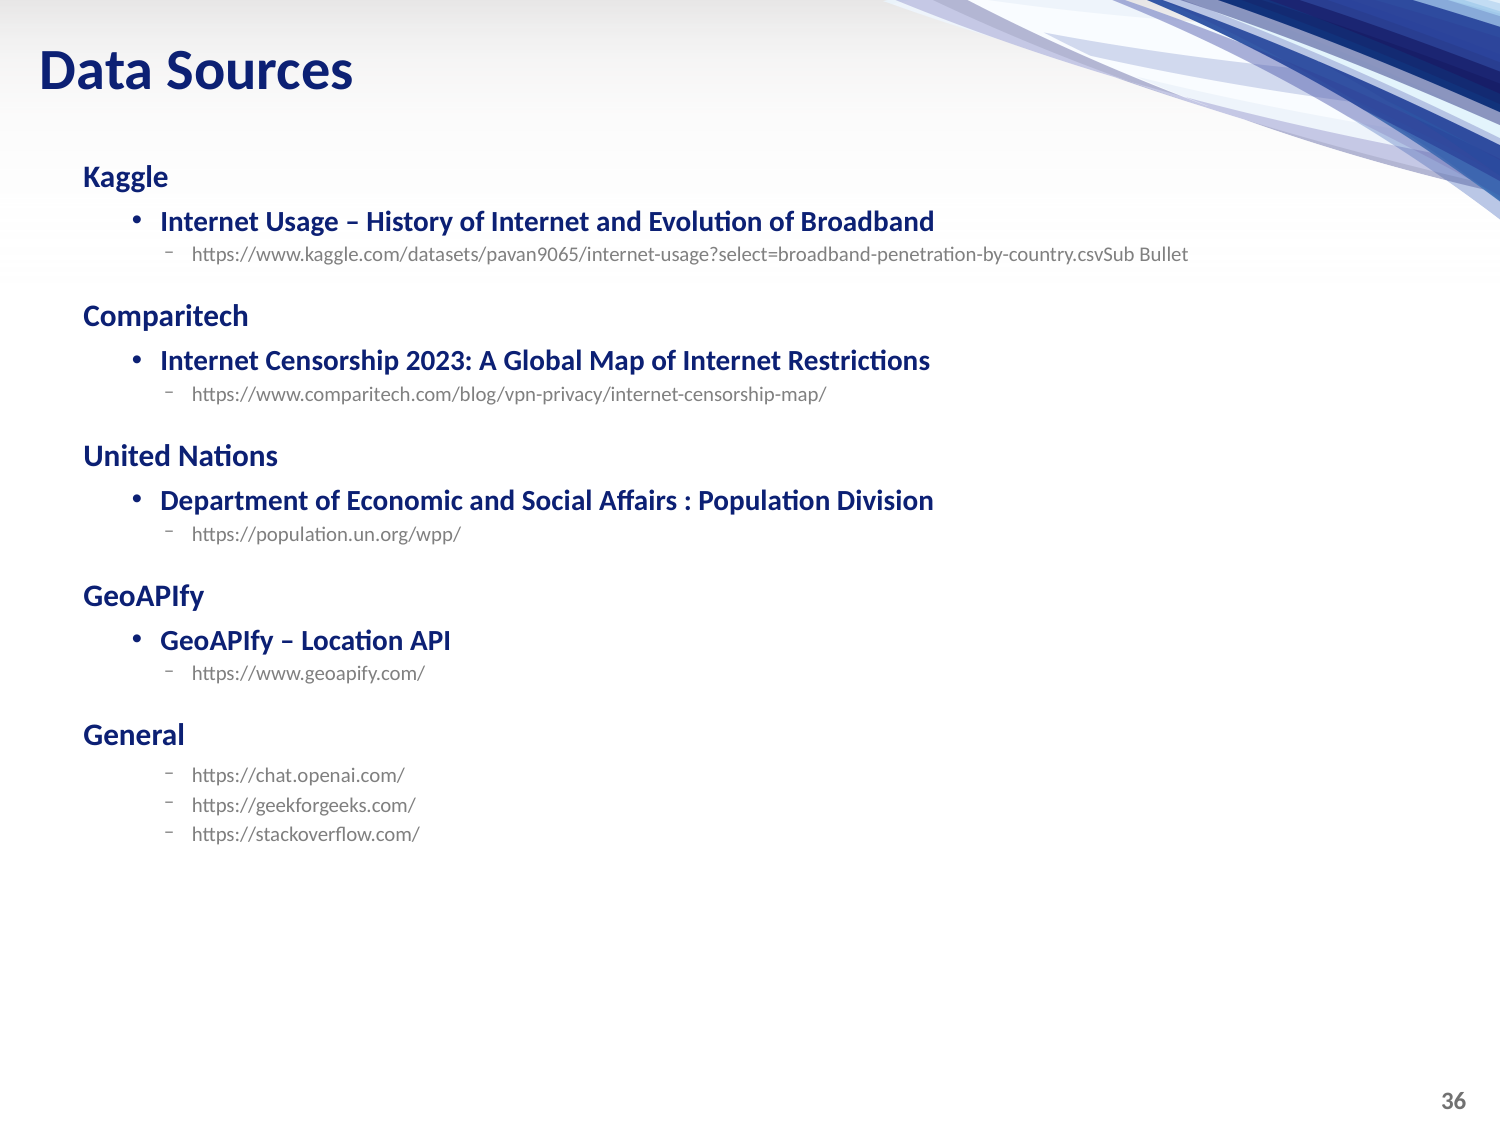

# Data Sources
Kaggle
Internet Usage – History of Internet and Evolution of Broadband
https://www.kaggle.com/datasets/pavan9065/internet-usage?select=broadband-penetration-by-country.csvSub Bullet
Comparitech
Internet Censorship 2023: A Global Map of Internet Restrictions
https://www.comparitech.com/blog/vpn-privacy/internet-censorship-map/
United Nations
Department of Economic and Social Affairs : Population Division
https://population.un.org/wpp/
GeoAPIfy
GeoAPIfy – Location API
https://www.geoapify.com/
General
https://chat.openai.com/
https://geekforgeeks.com/
https://stackoverflow.com/